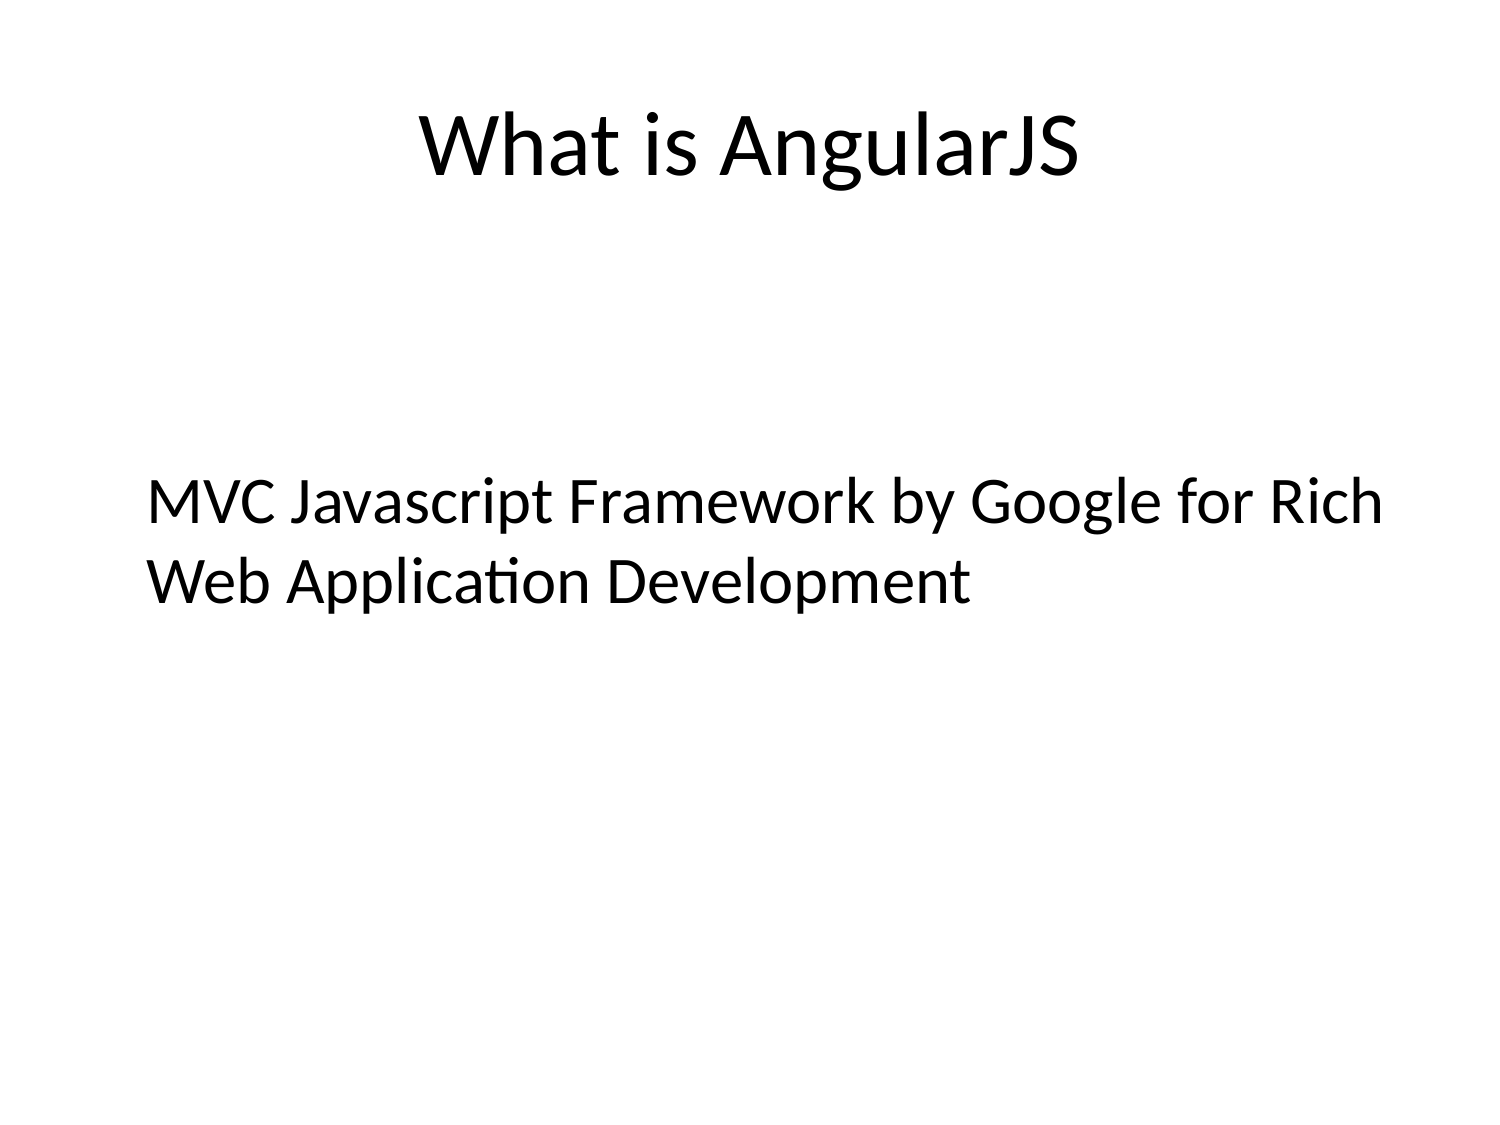

# What is AngularJS

	MVC Javascript Framework by Google for Rich Web Application Development